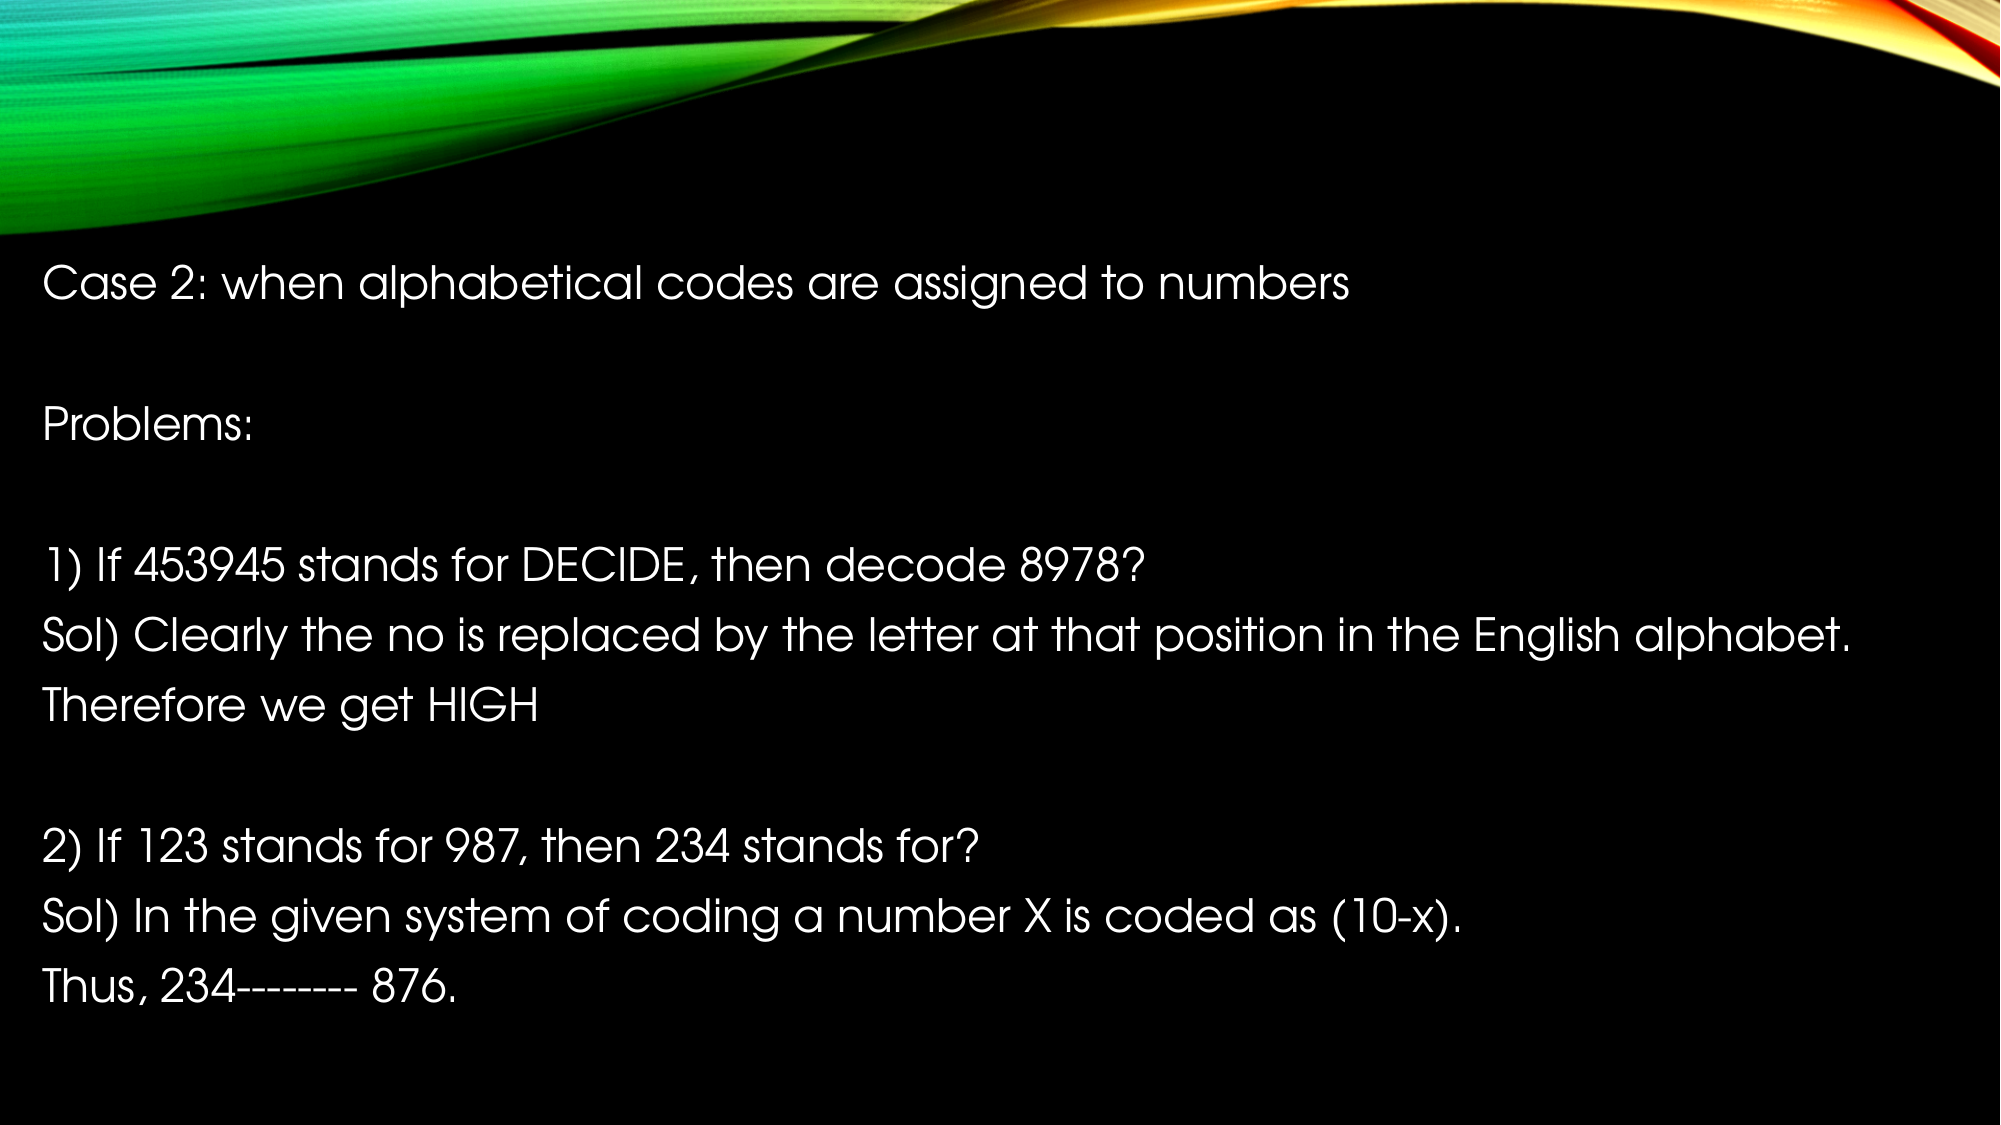

Case 2: when alphabetical codes are assigned to numbers

Problems:

1) If 453945 stands for DECIDE, then decode 8978?
Sol) Clearly the no is replaced by the letter at that position in the English alphabet.
Therefore we get HIGH

2) If 123 stands for 987, then 234 stands for?
Sol) In the given system of coding a number X is coded as (10-x).
Thus, 234-------- 876.